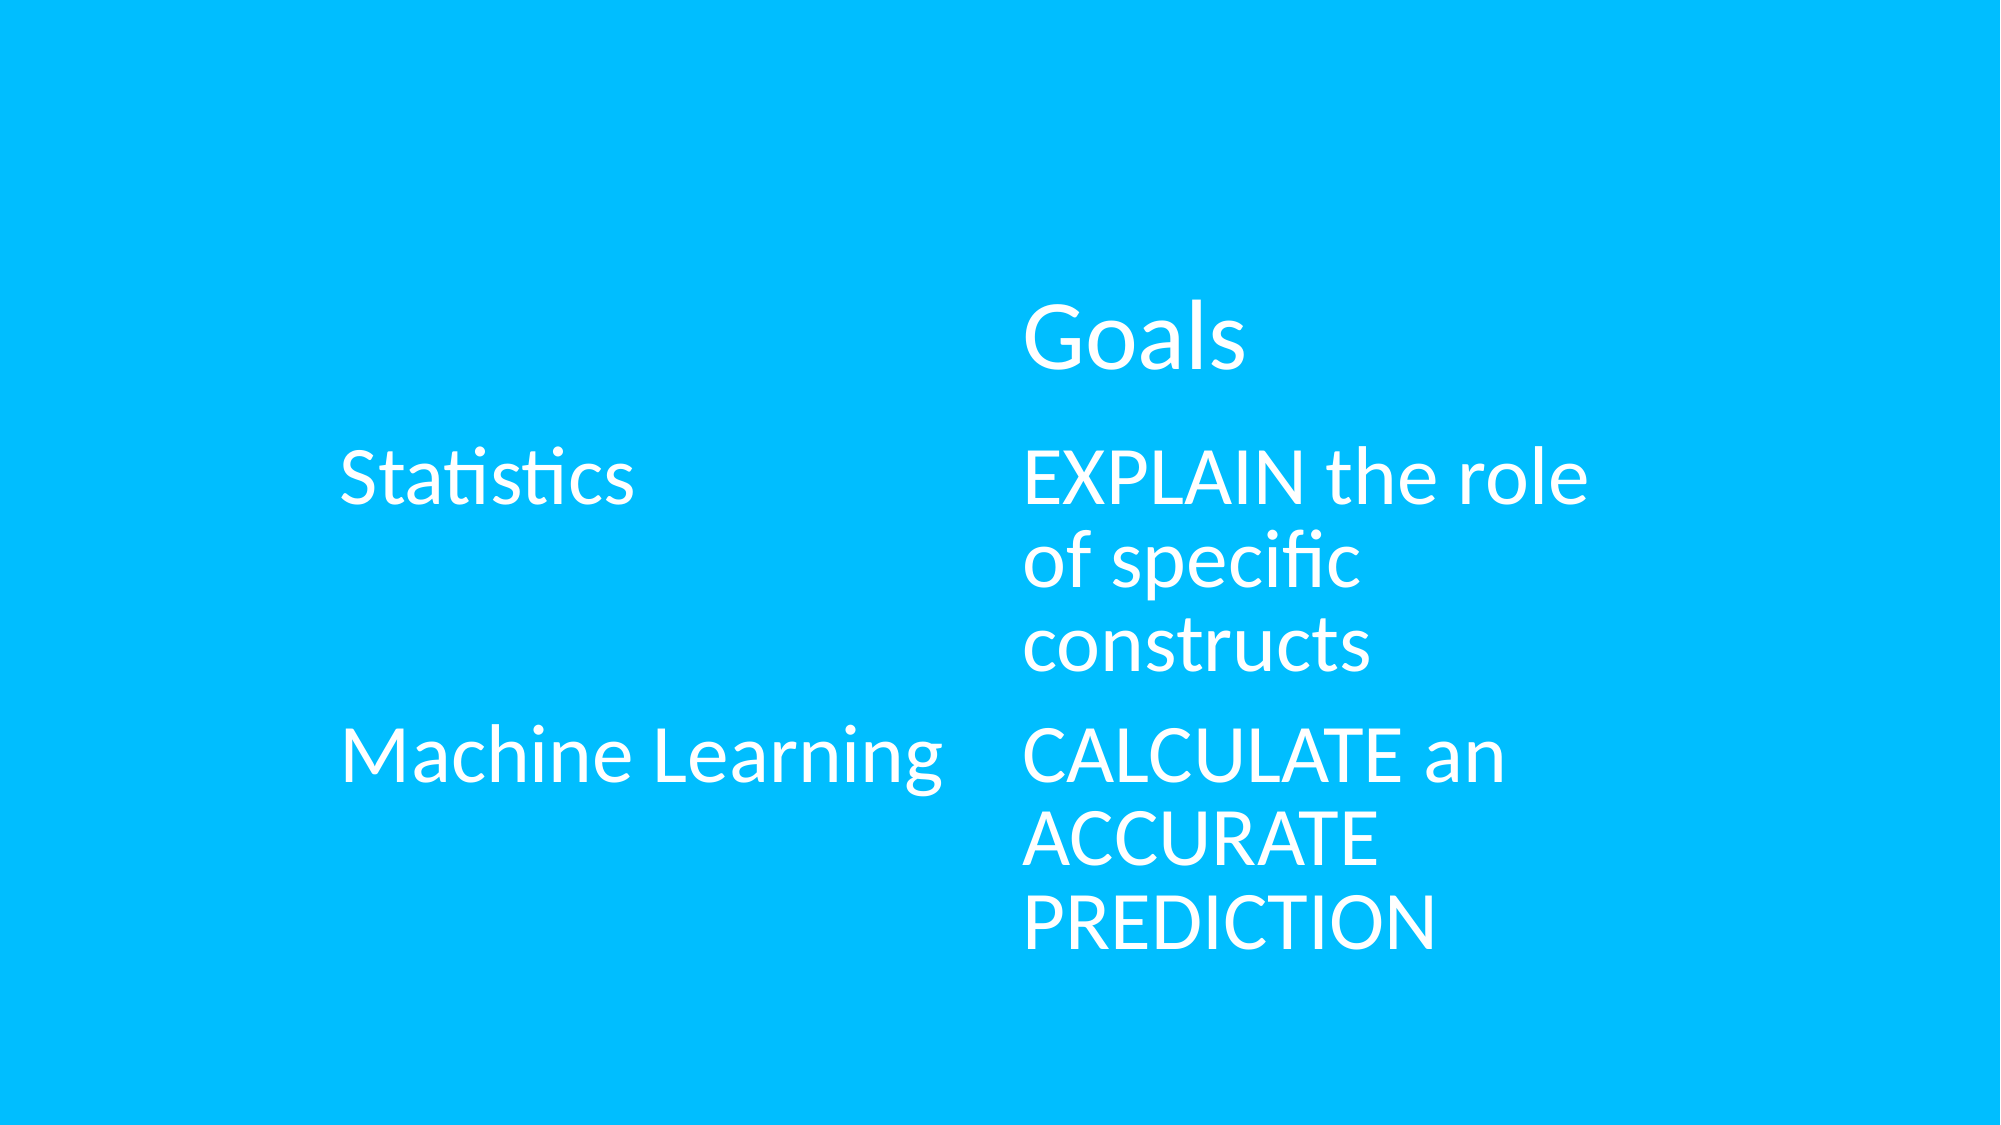

#
|  | Goals |
| --- | --- |
| Statistics | EXPLAIN the role of specific constructs |
| Machine Learning | CALCULATE an ACCURATE PREDICTION |